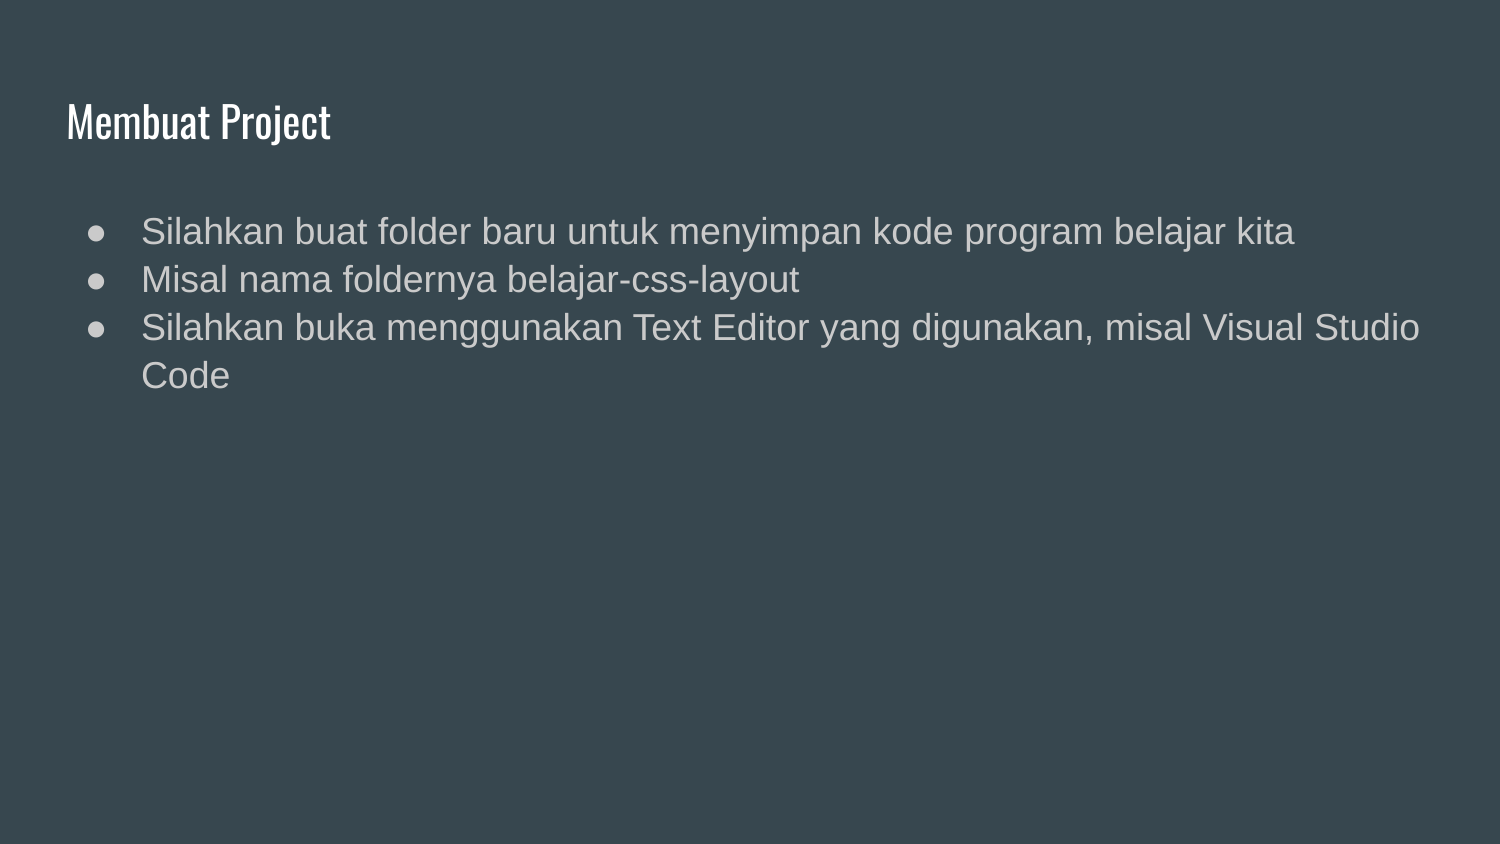

# Membuat Project
Silahkan buat folder baru untuk menyimpan kode program belajar kita
Misal nama foldernya belajar-css-layout
Silahkan buka menggunakan Text Editor yang digunakan, misal Visual Studio Code